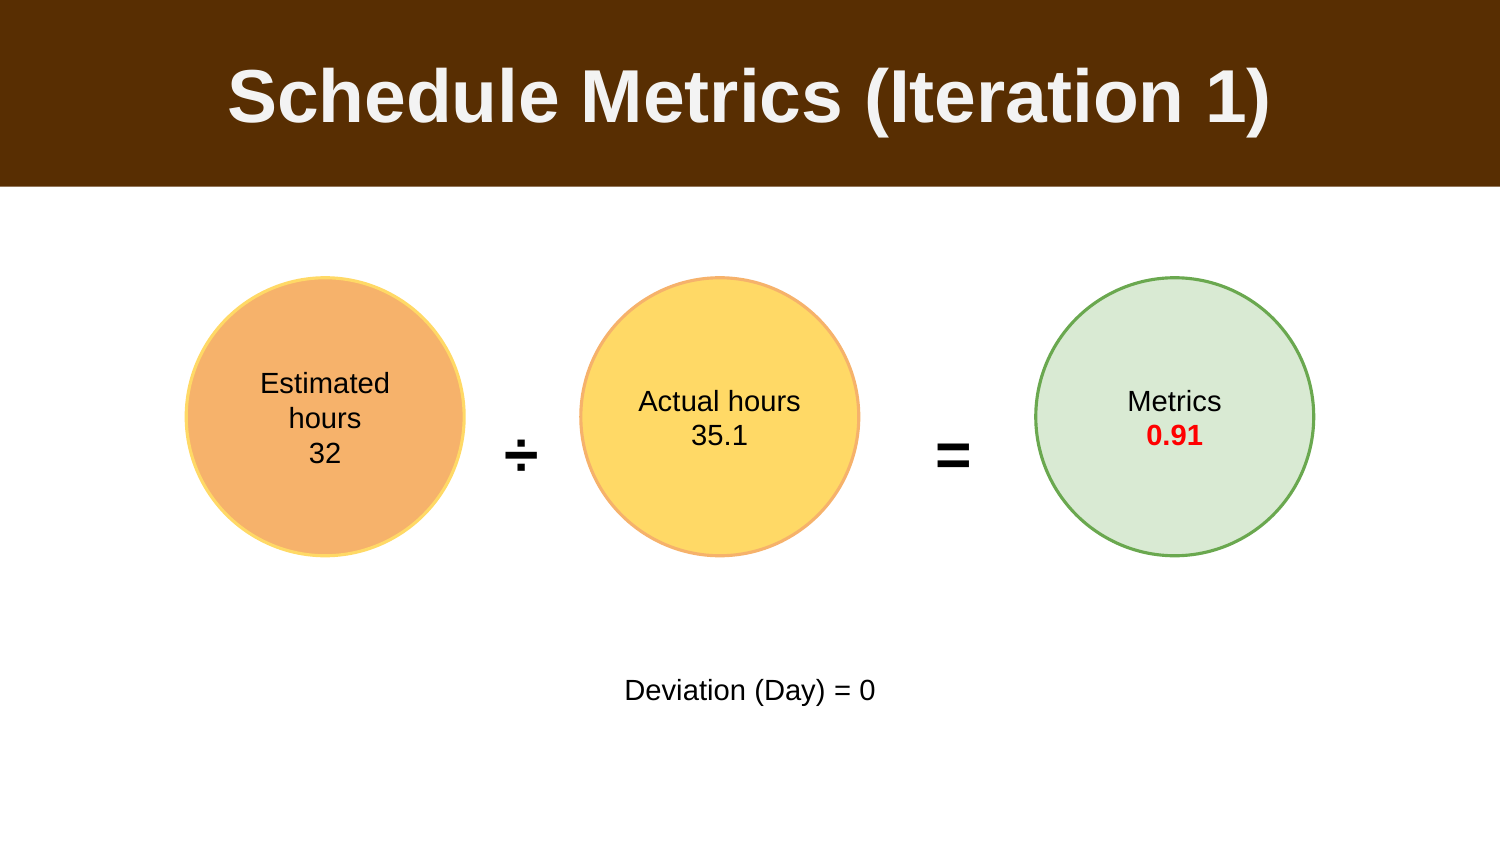

# Schedule Metrics (Iteration 1)
Estimated hours
32
Actual hours
35.1
Metrics
0.91
÷                       =
Deviation (Day) = 0